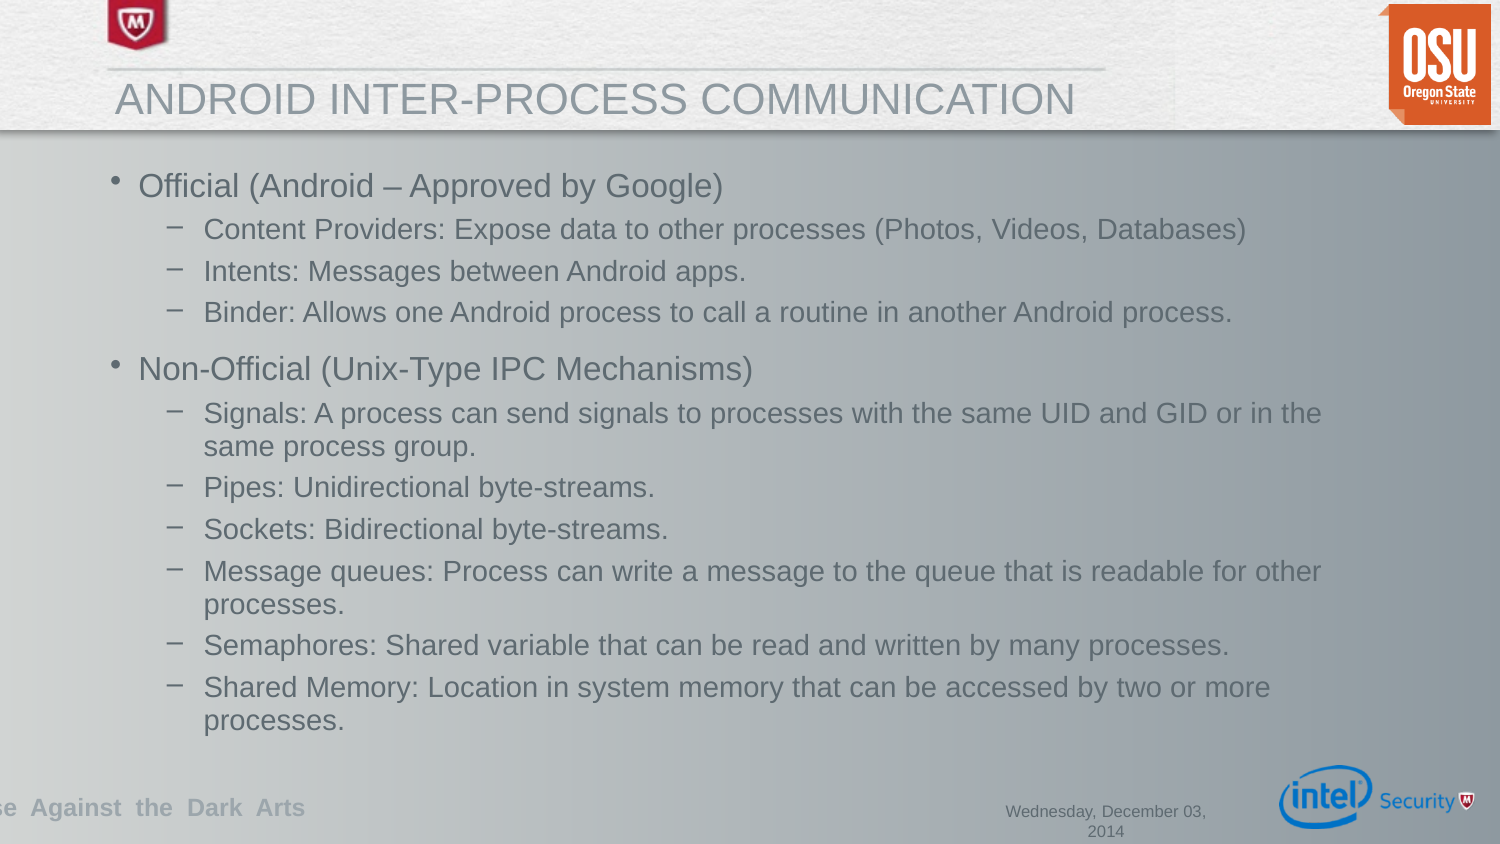

# Android inter-process communication
Official (Android – Approved by Google)
Content Providers: Expose data to other processes (Photos, Videos, Databases)
Intents: Messages between Android apps.
Binder: Allows one Android process to call a routine in another Android process.
Non-Official (Unix-Type IPC Mechanisms)
Signals: A process can send signals to processes with the same UID and GID or in the same process group.
Pipes: Unidirectional byte-streams.
Sockets: Bidirectional byte-streams.
Message queues: Process can write a message to the queue that is readable for other processes.
Semaphores: Shared variable that can be read and written by many processes.
Shared Memory: Location in system memory that can be accessed by two or more processes.

Wednesday, December 03, 2014